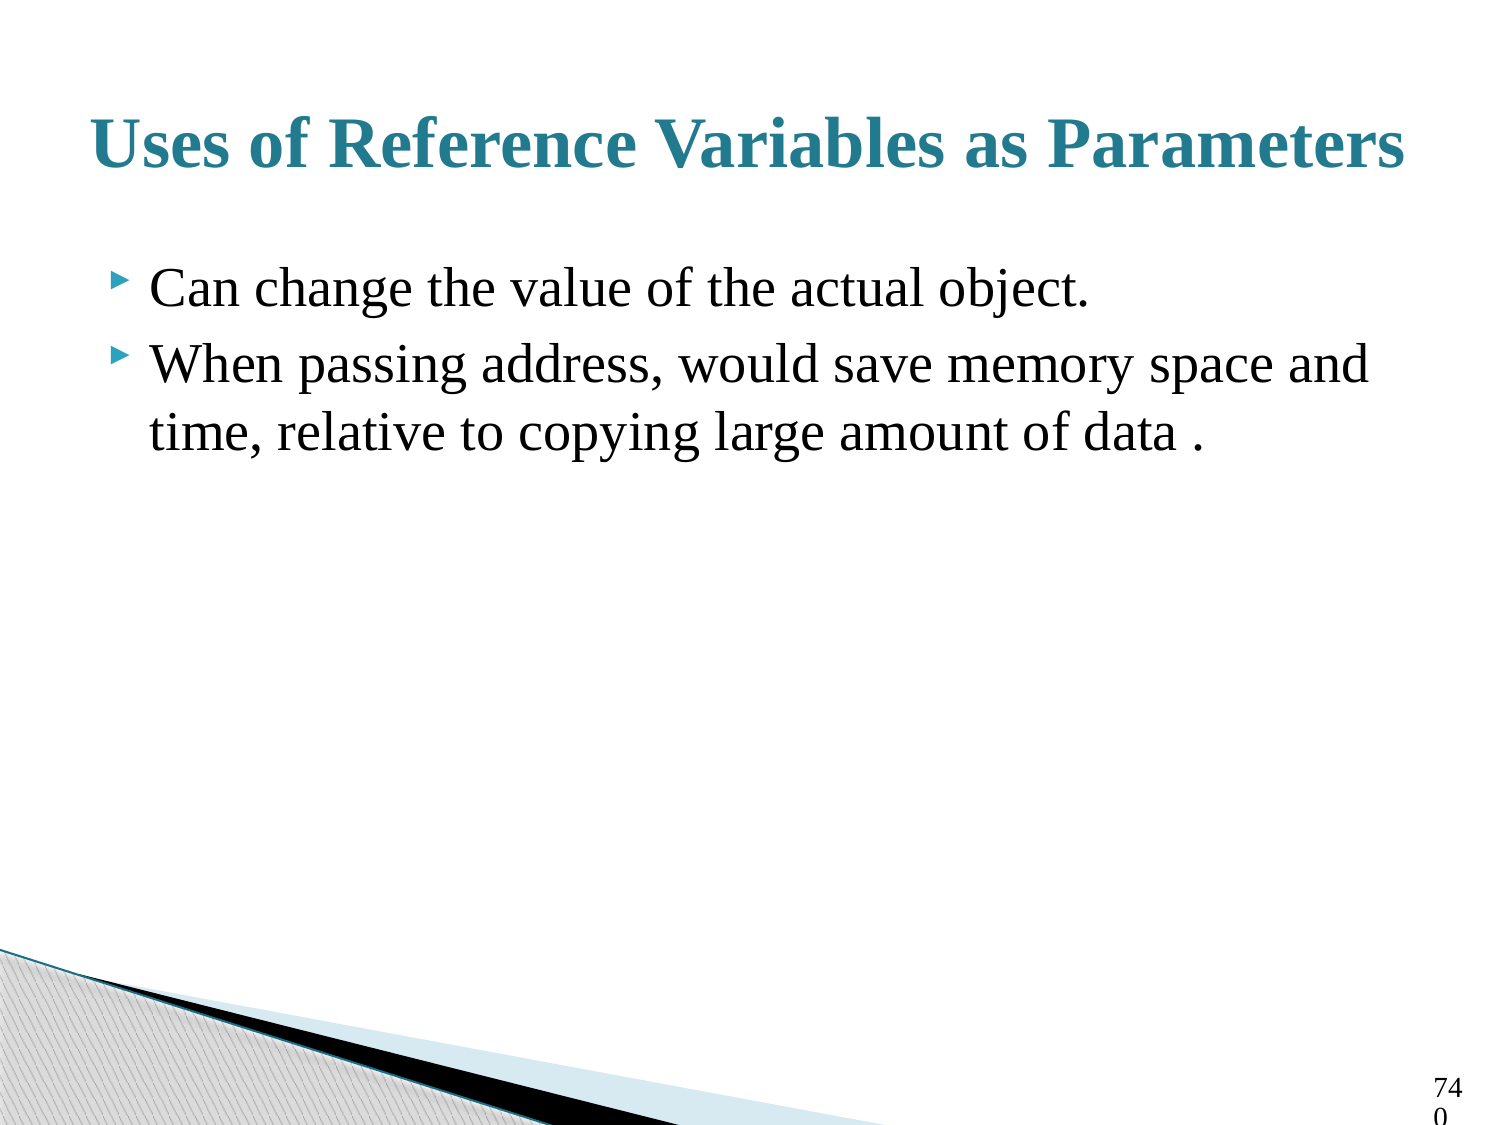

# Uses of Reference Variables as Parameters
Can change the value of the actual object.
When passing address, would save memory space and time, relative to copying large amount of data .
740